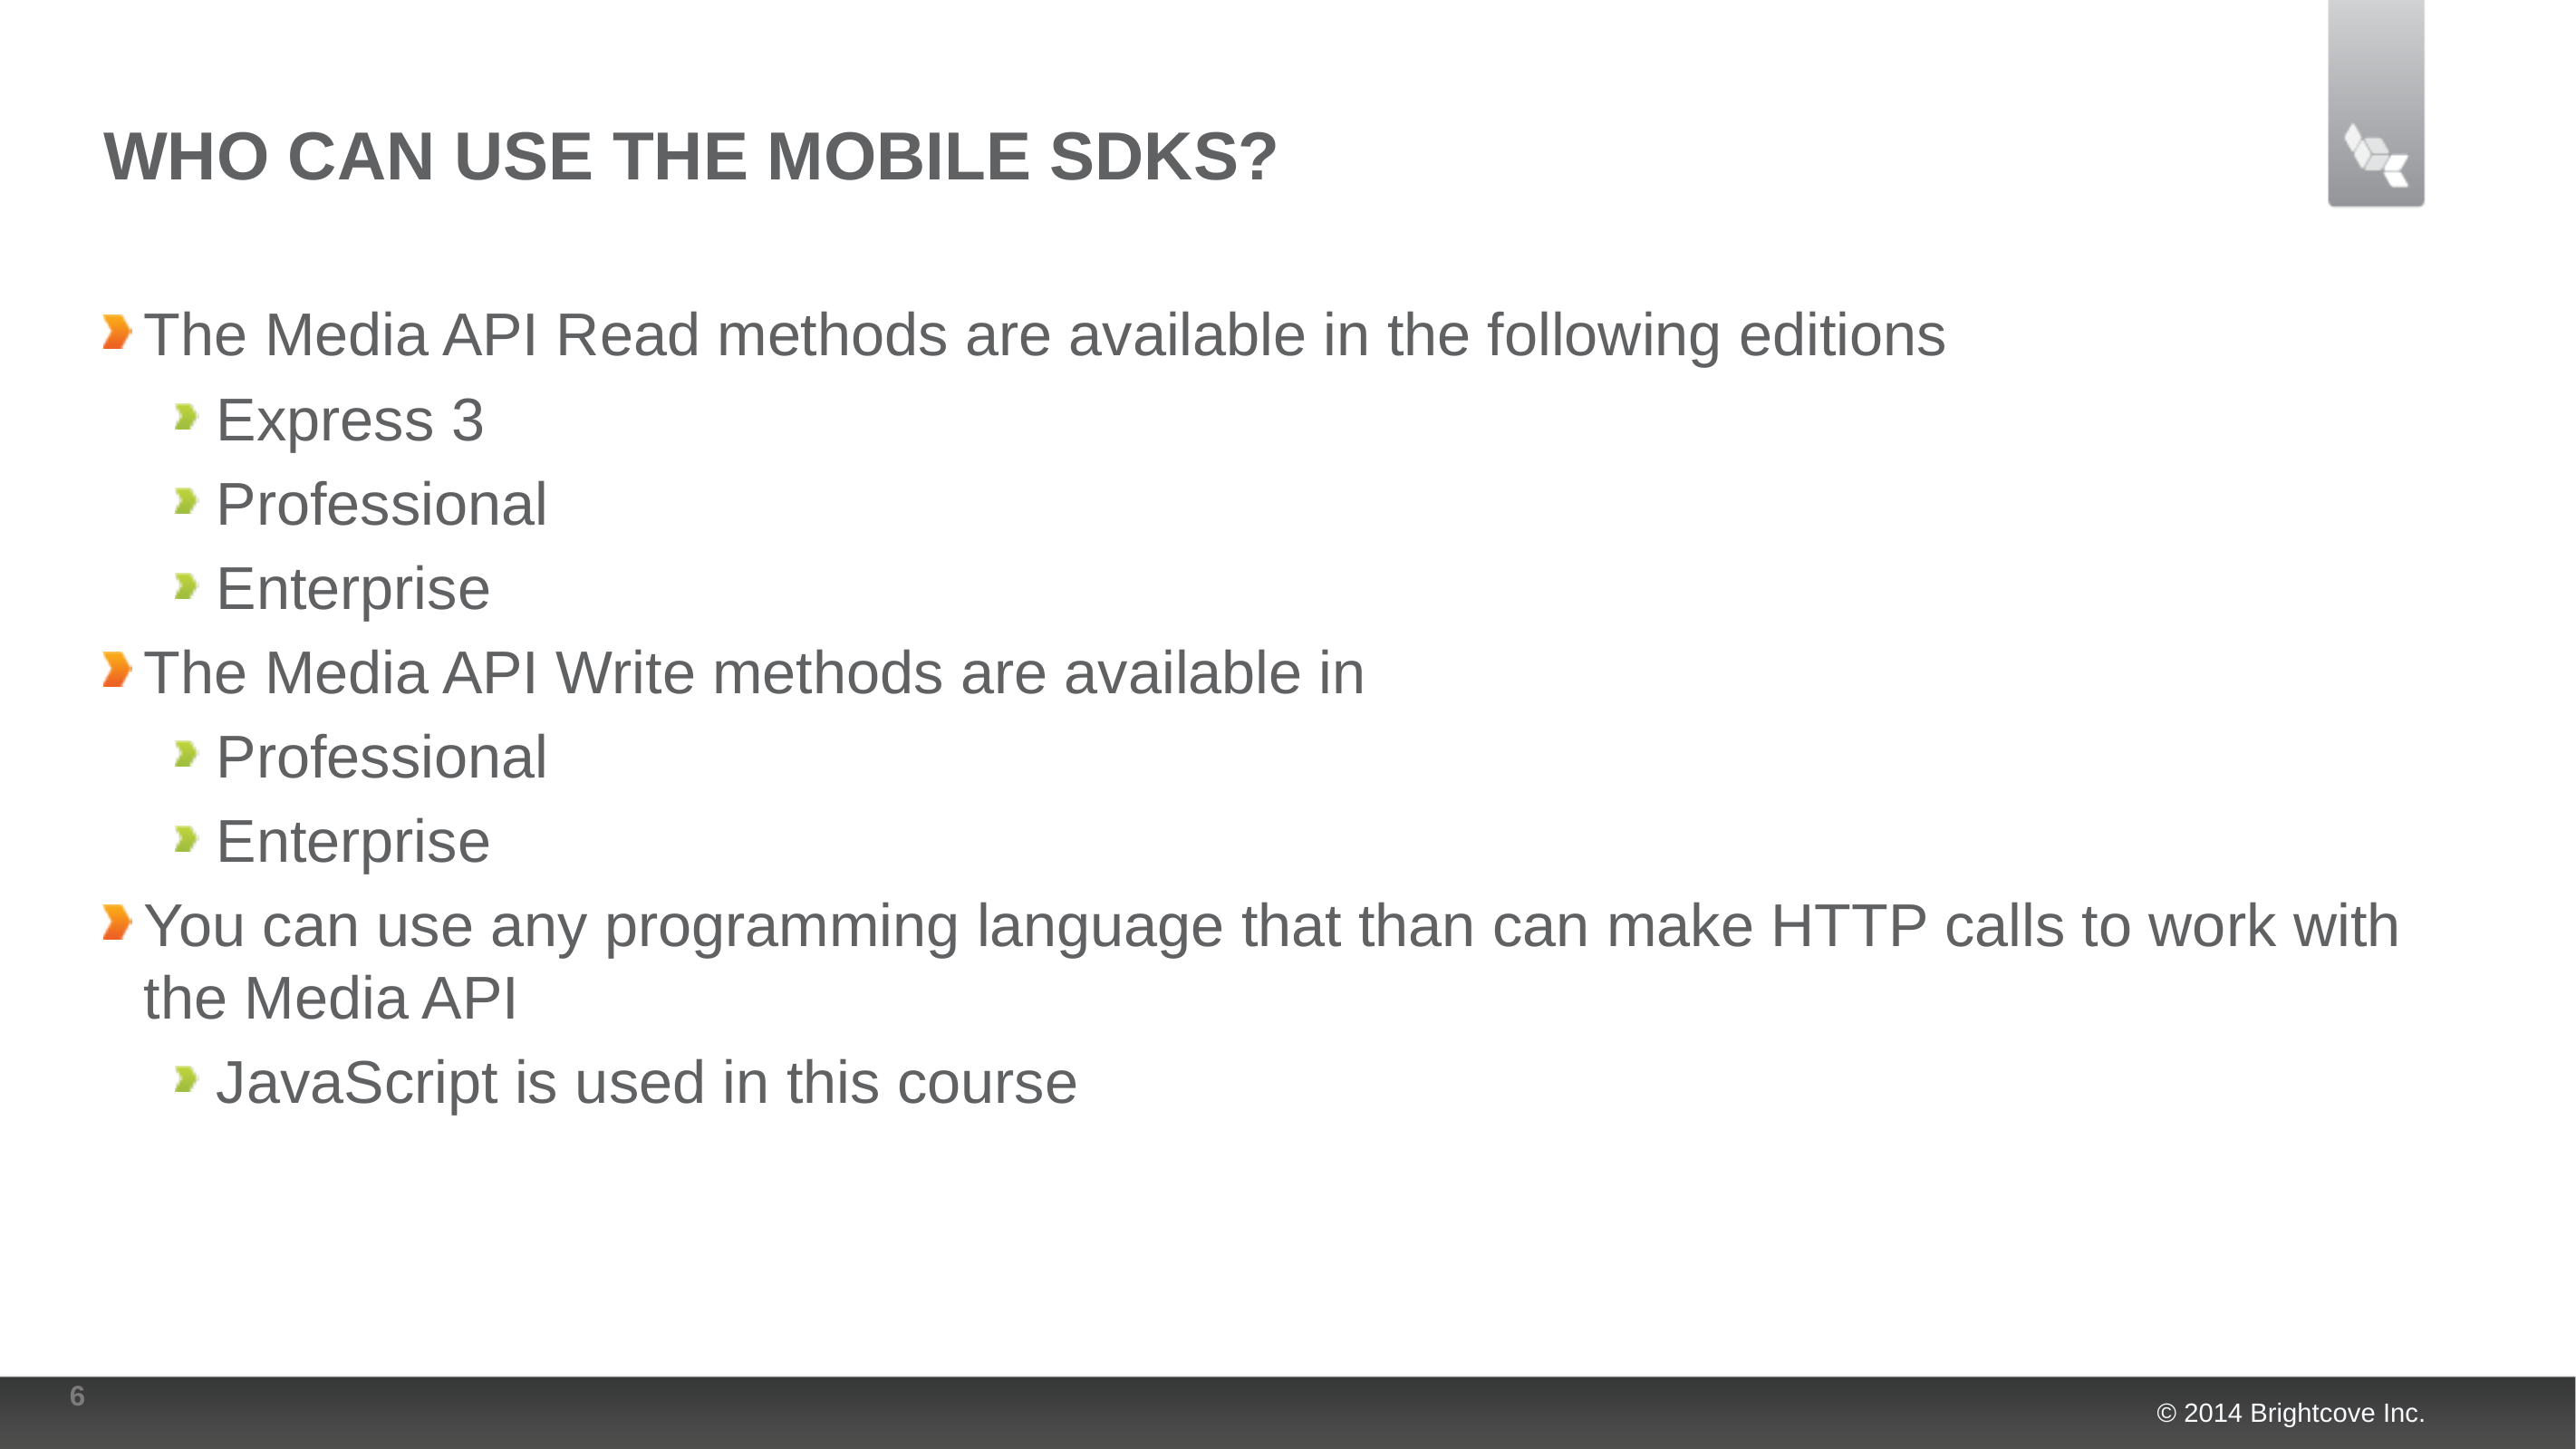

# who can use the mobile sdks?
The Media API Read methods are available in the following editions
Express 3
Professional
Enterprise
The Media API Write methods are available in
Professional
Enterprise
You can use any programming language that than can make HTTP calls to work with the Media API
JavaScript is used in this course

6